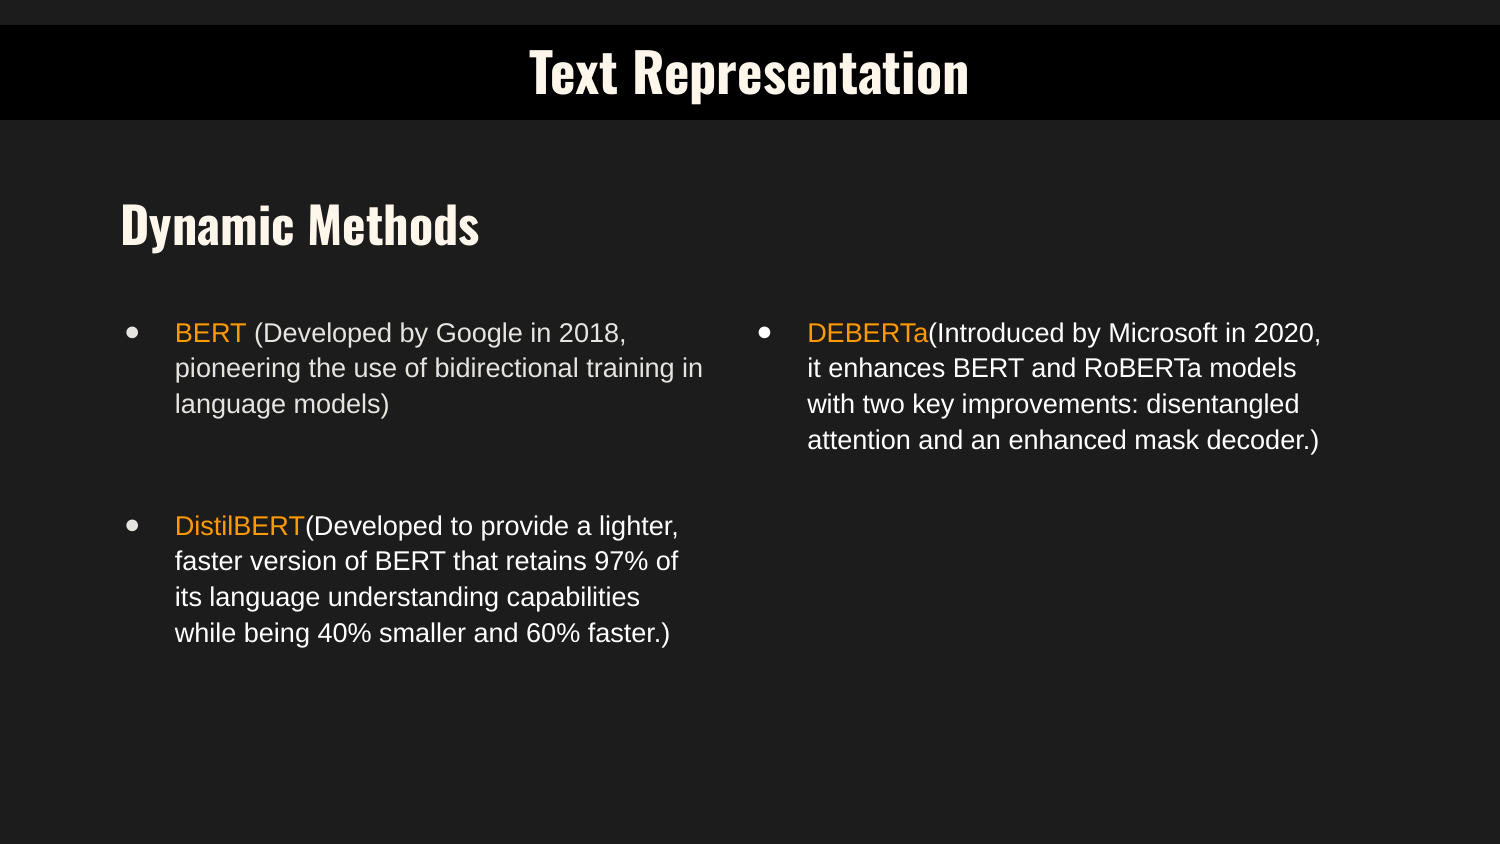

Text Representation
# Dynamic Methods
BERT (Developed by Google in 2018, pioneering the use of bidirectional training in language models)

DistilBERT(Developed to provide a lighter, faster version of BERT that retains 97% of its language understanding capabilities while being 40% smaller and 60% faster.)

DEBERTa(Introduced by Microsoft in 2020, it enhances BERT and RoBERTa models with two key improvements: disentangled attention and an enhanced mask decoder.)